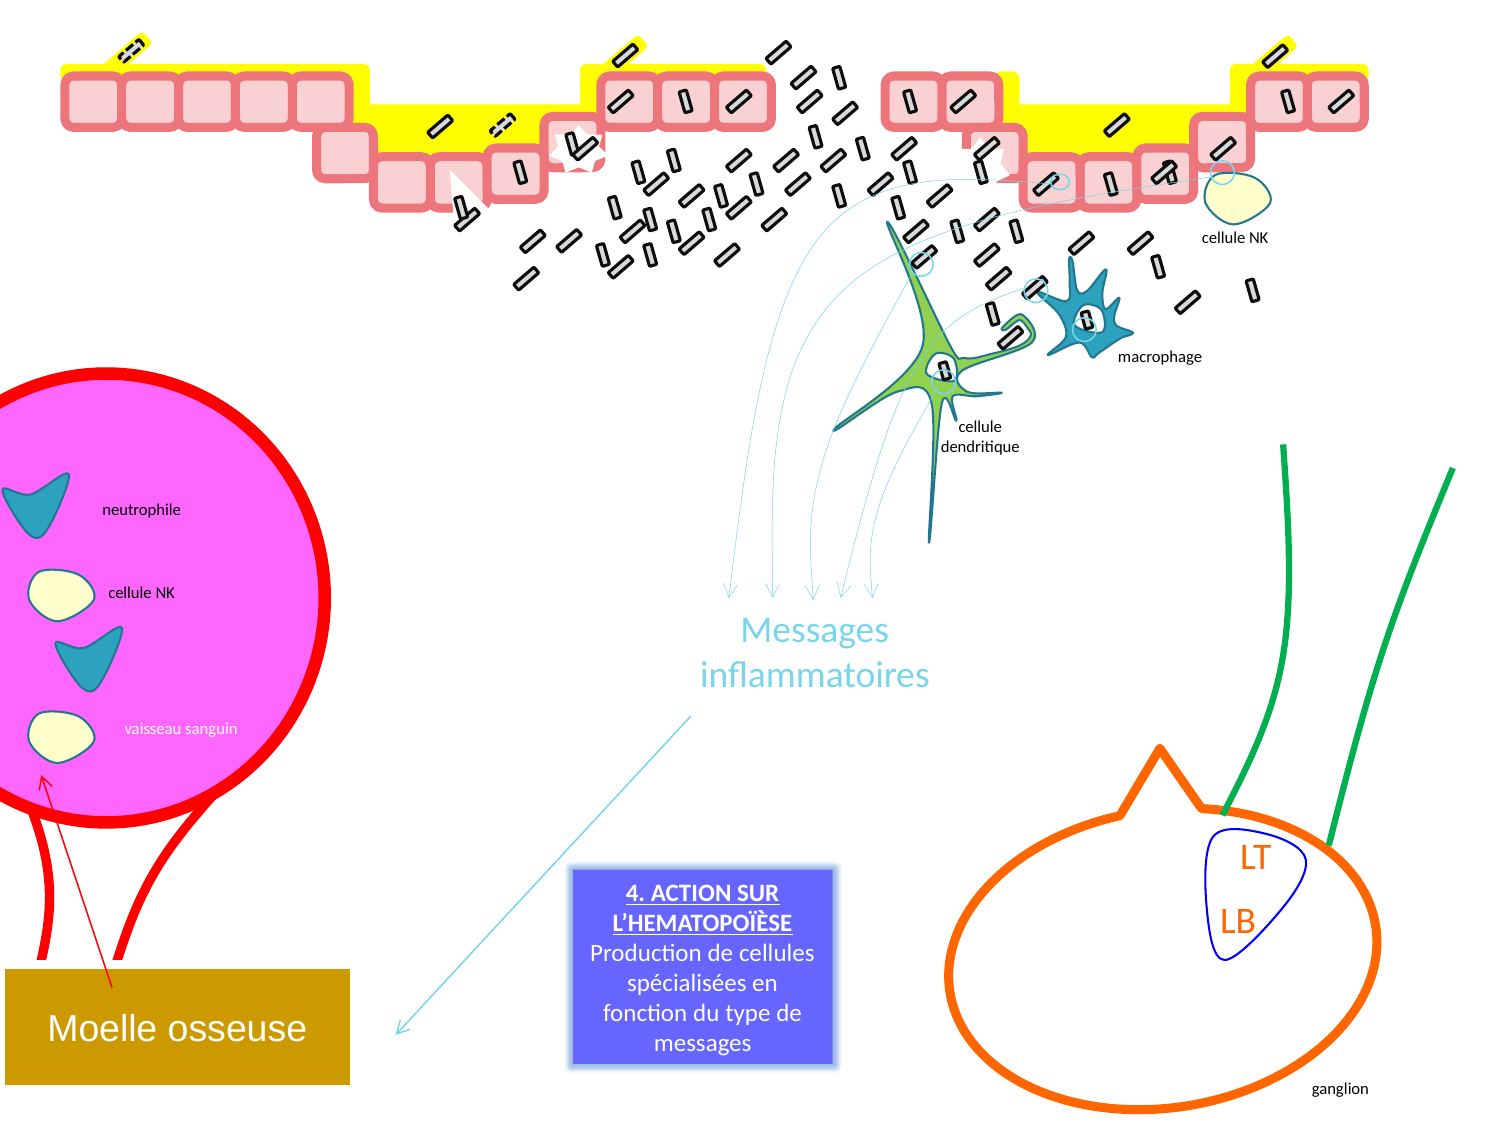

Messages inflammatoires

cellule NK

macrophage

	vaisseau sanguin
cellule dendritique

neutrophile

cellule NK

Moelle osseuse

LT

4. ACTION SUR L’HEMATOPOÏÈSE
Production de cellules spécialisées en fonction du type de messages
LB
ganglion